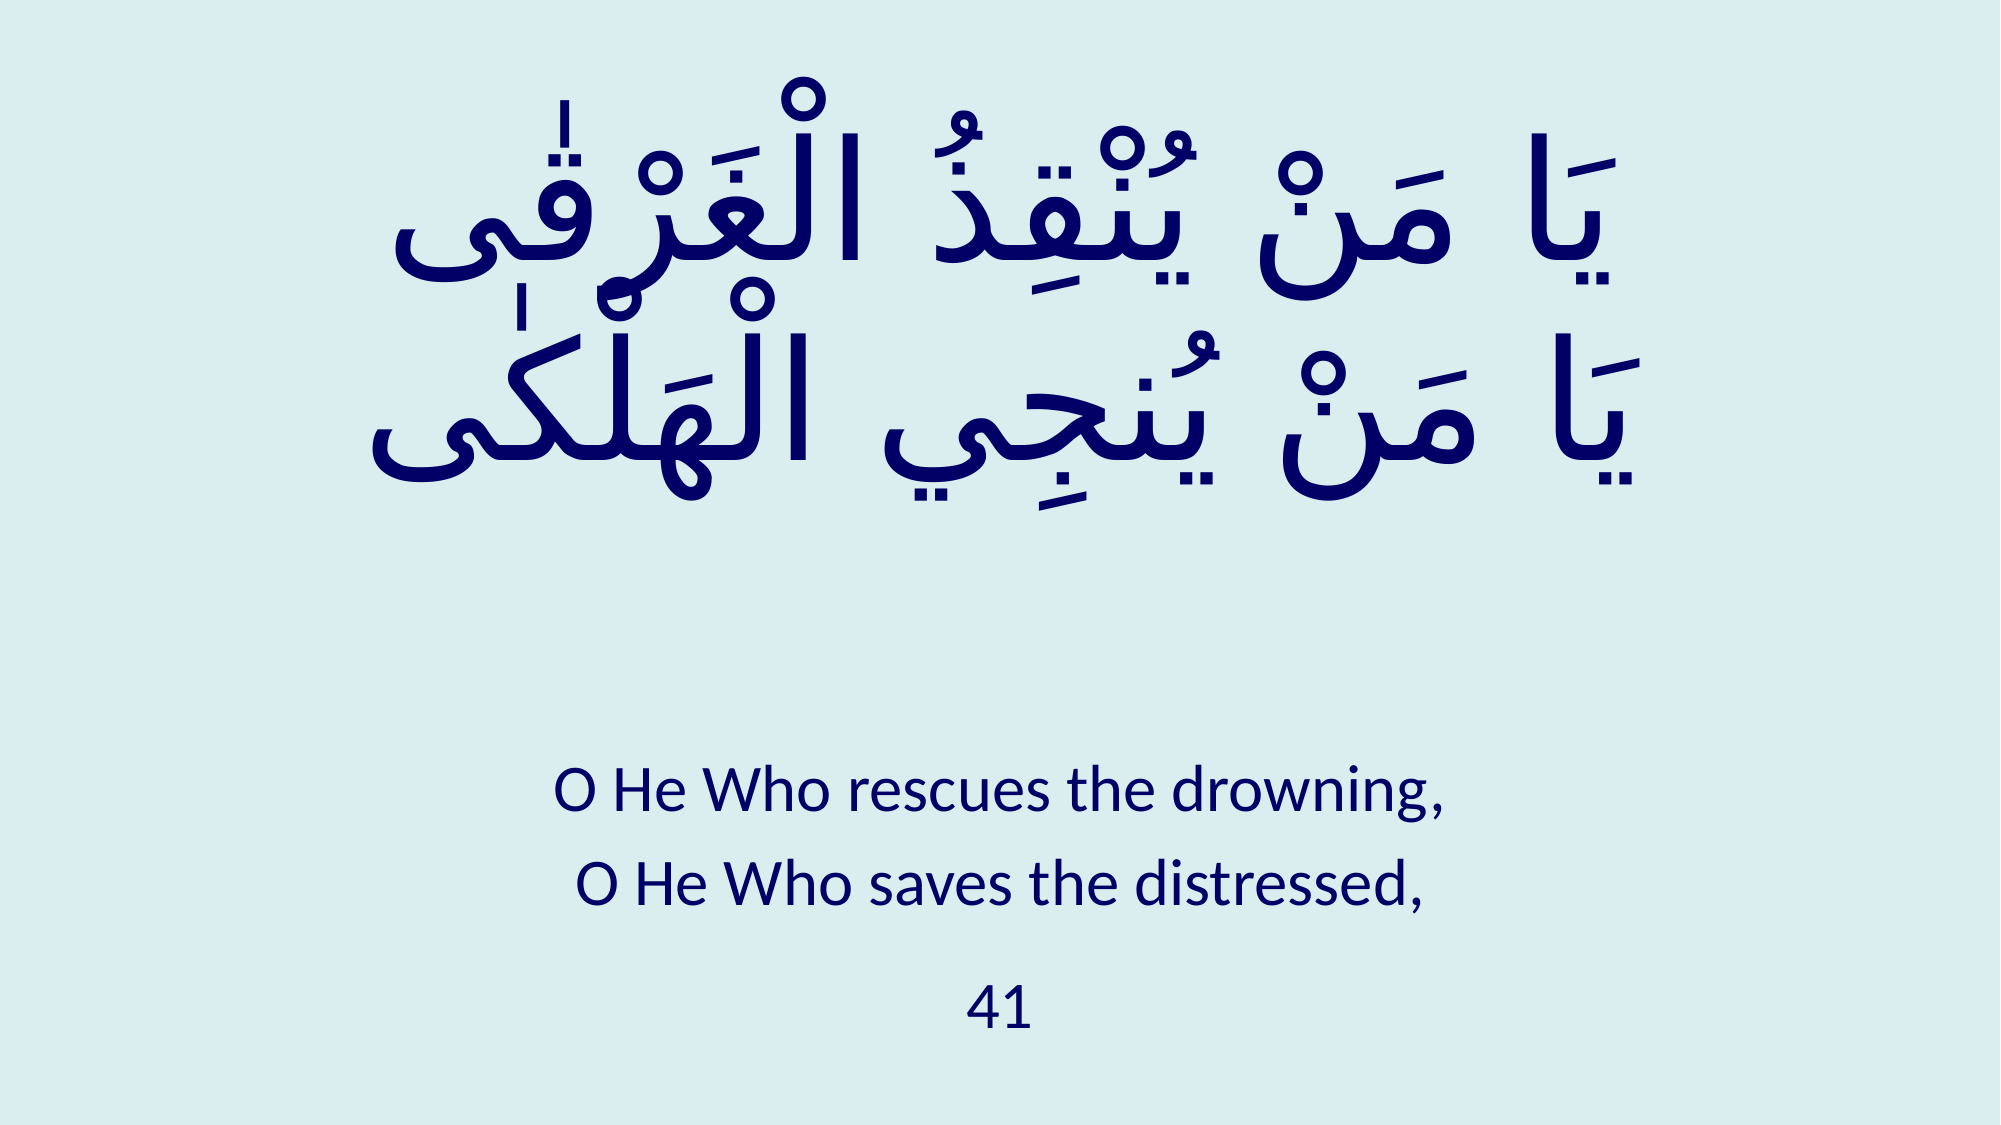

# يَا مَنْ يُنْقِذُ الْغَرْقٰى يَا مَنْ يُنجِي الْهَلْكٰى
O He Who rescues the drowning,
O He Who saves the distressed,
41